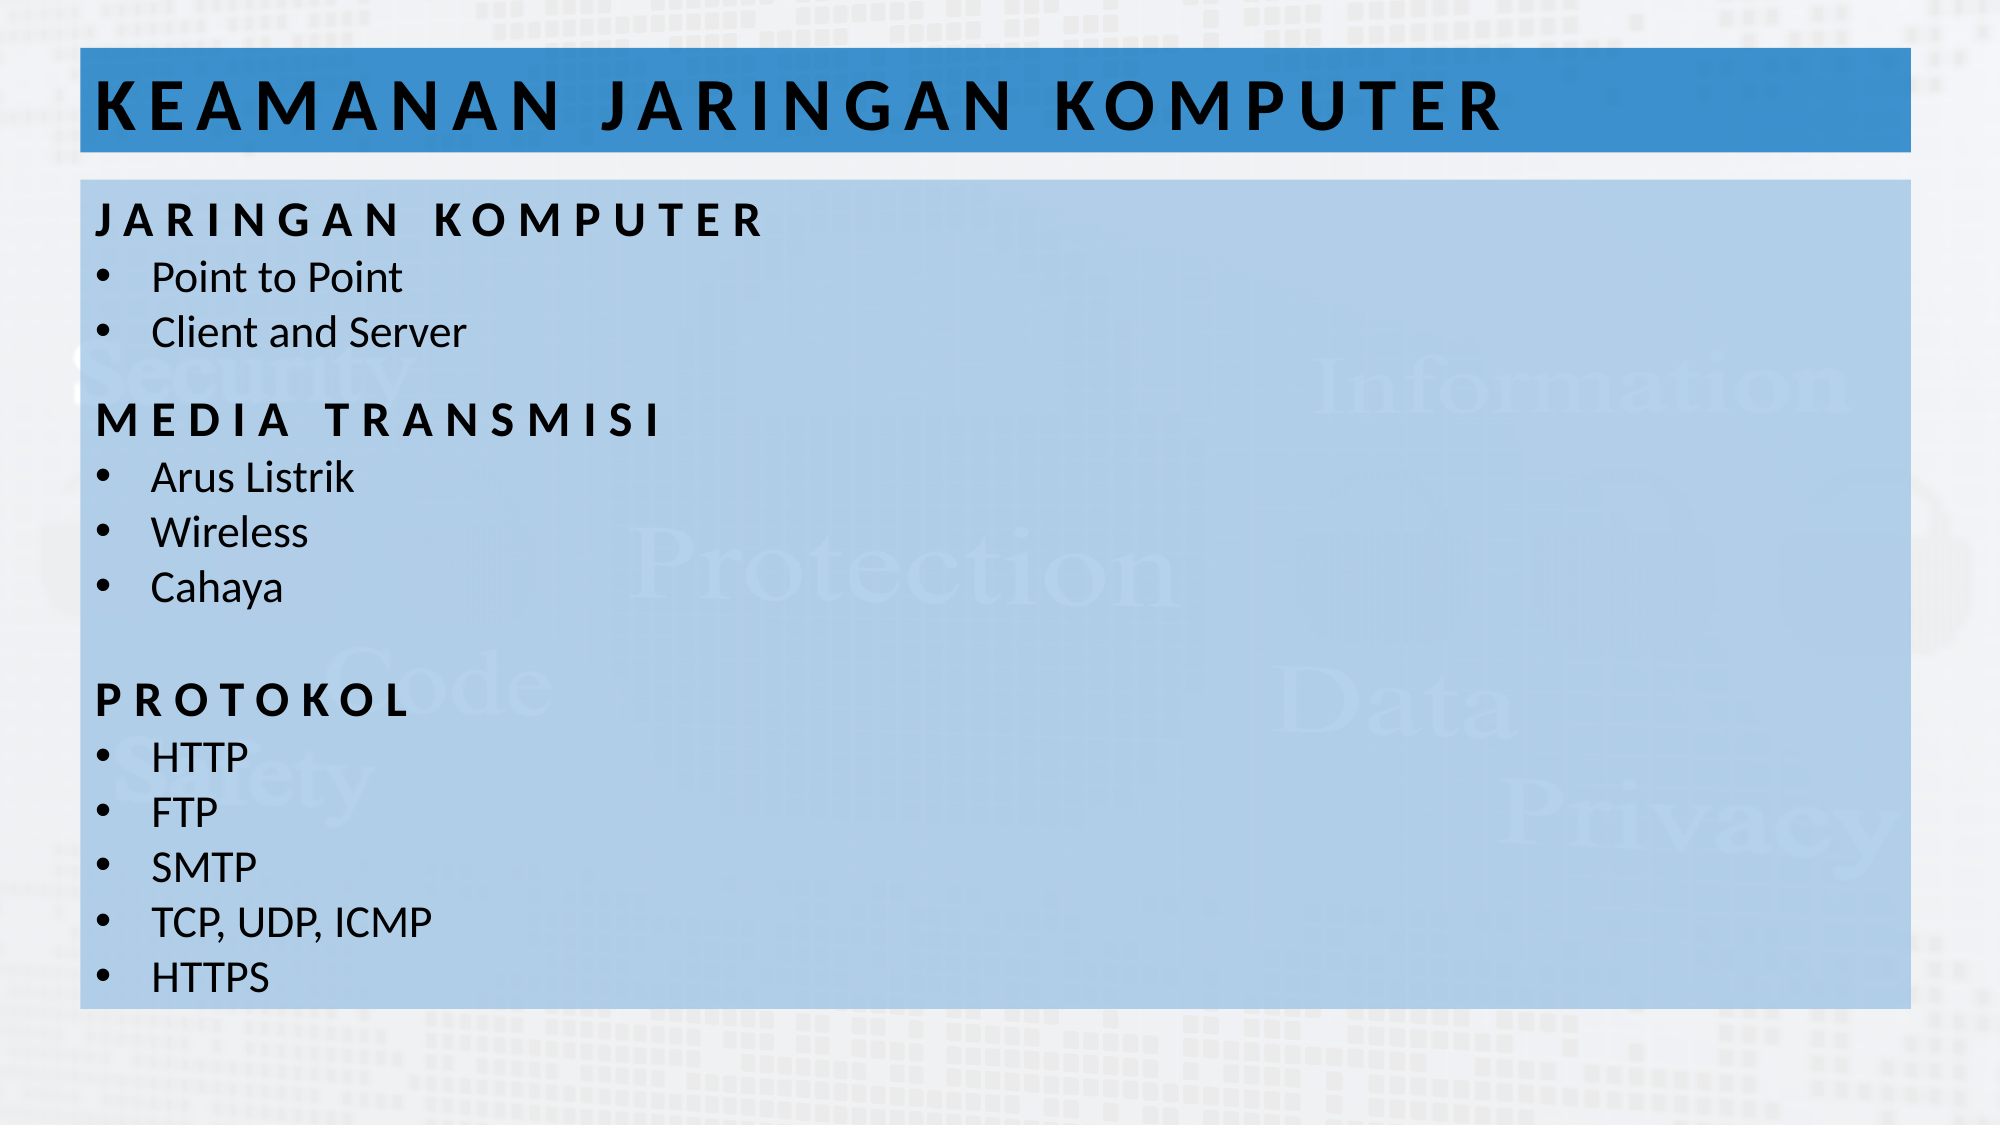

KEAMANAN JARINGAN KOMPUTER
JARINGAN KOMPUTER
Point to Point
Client and Server

MEDIA TRANSMISI
Arus Listrik
Wireless
Cahaya

PROTOKOL
HTTP
FTP
SMTP
TCP, UDP, ICMP
HTTPS